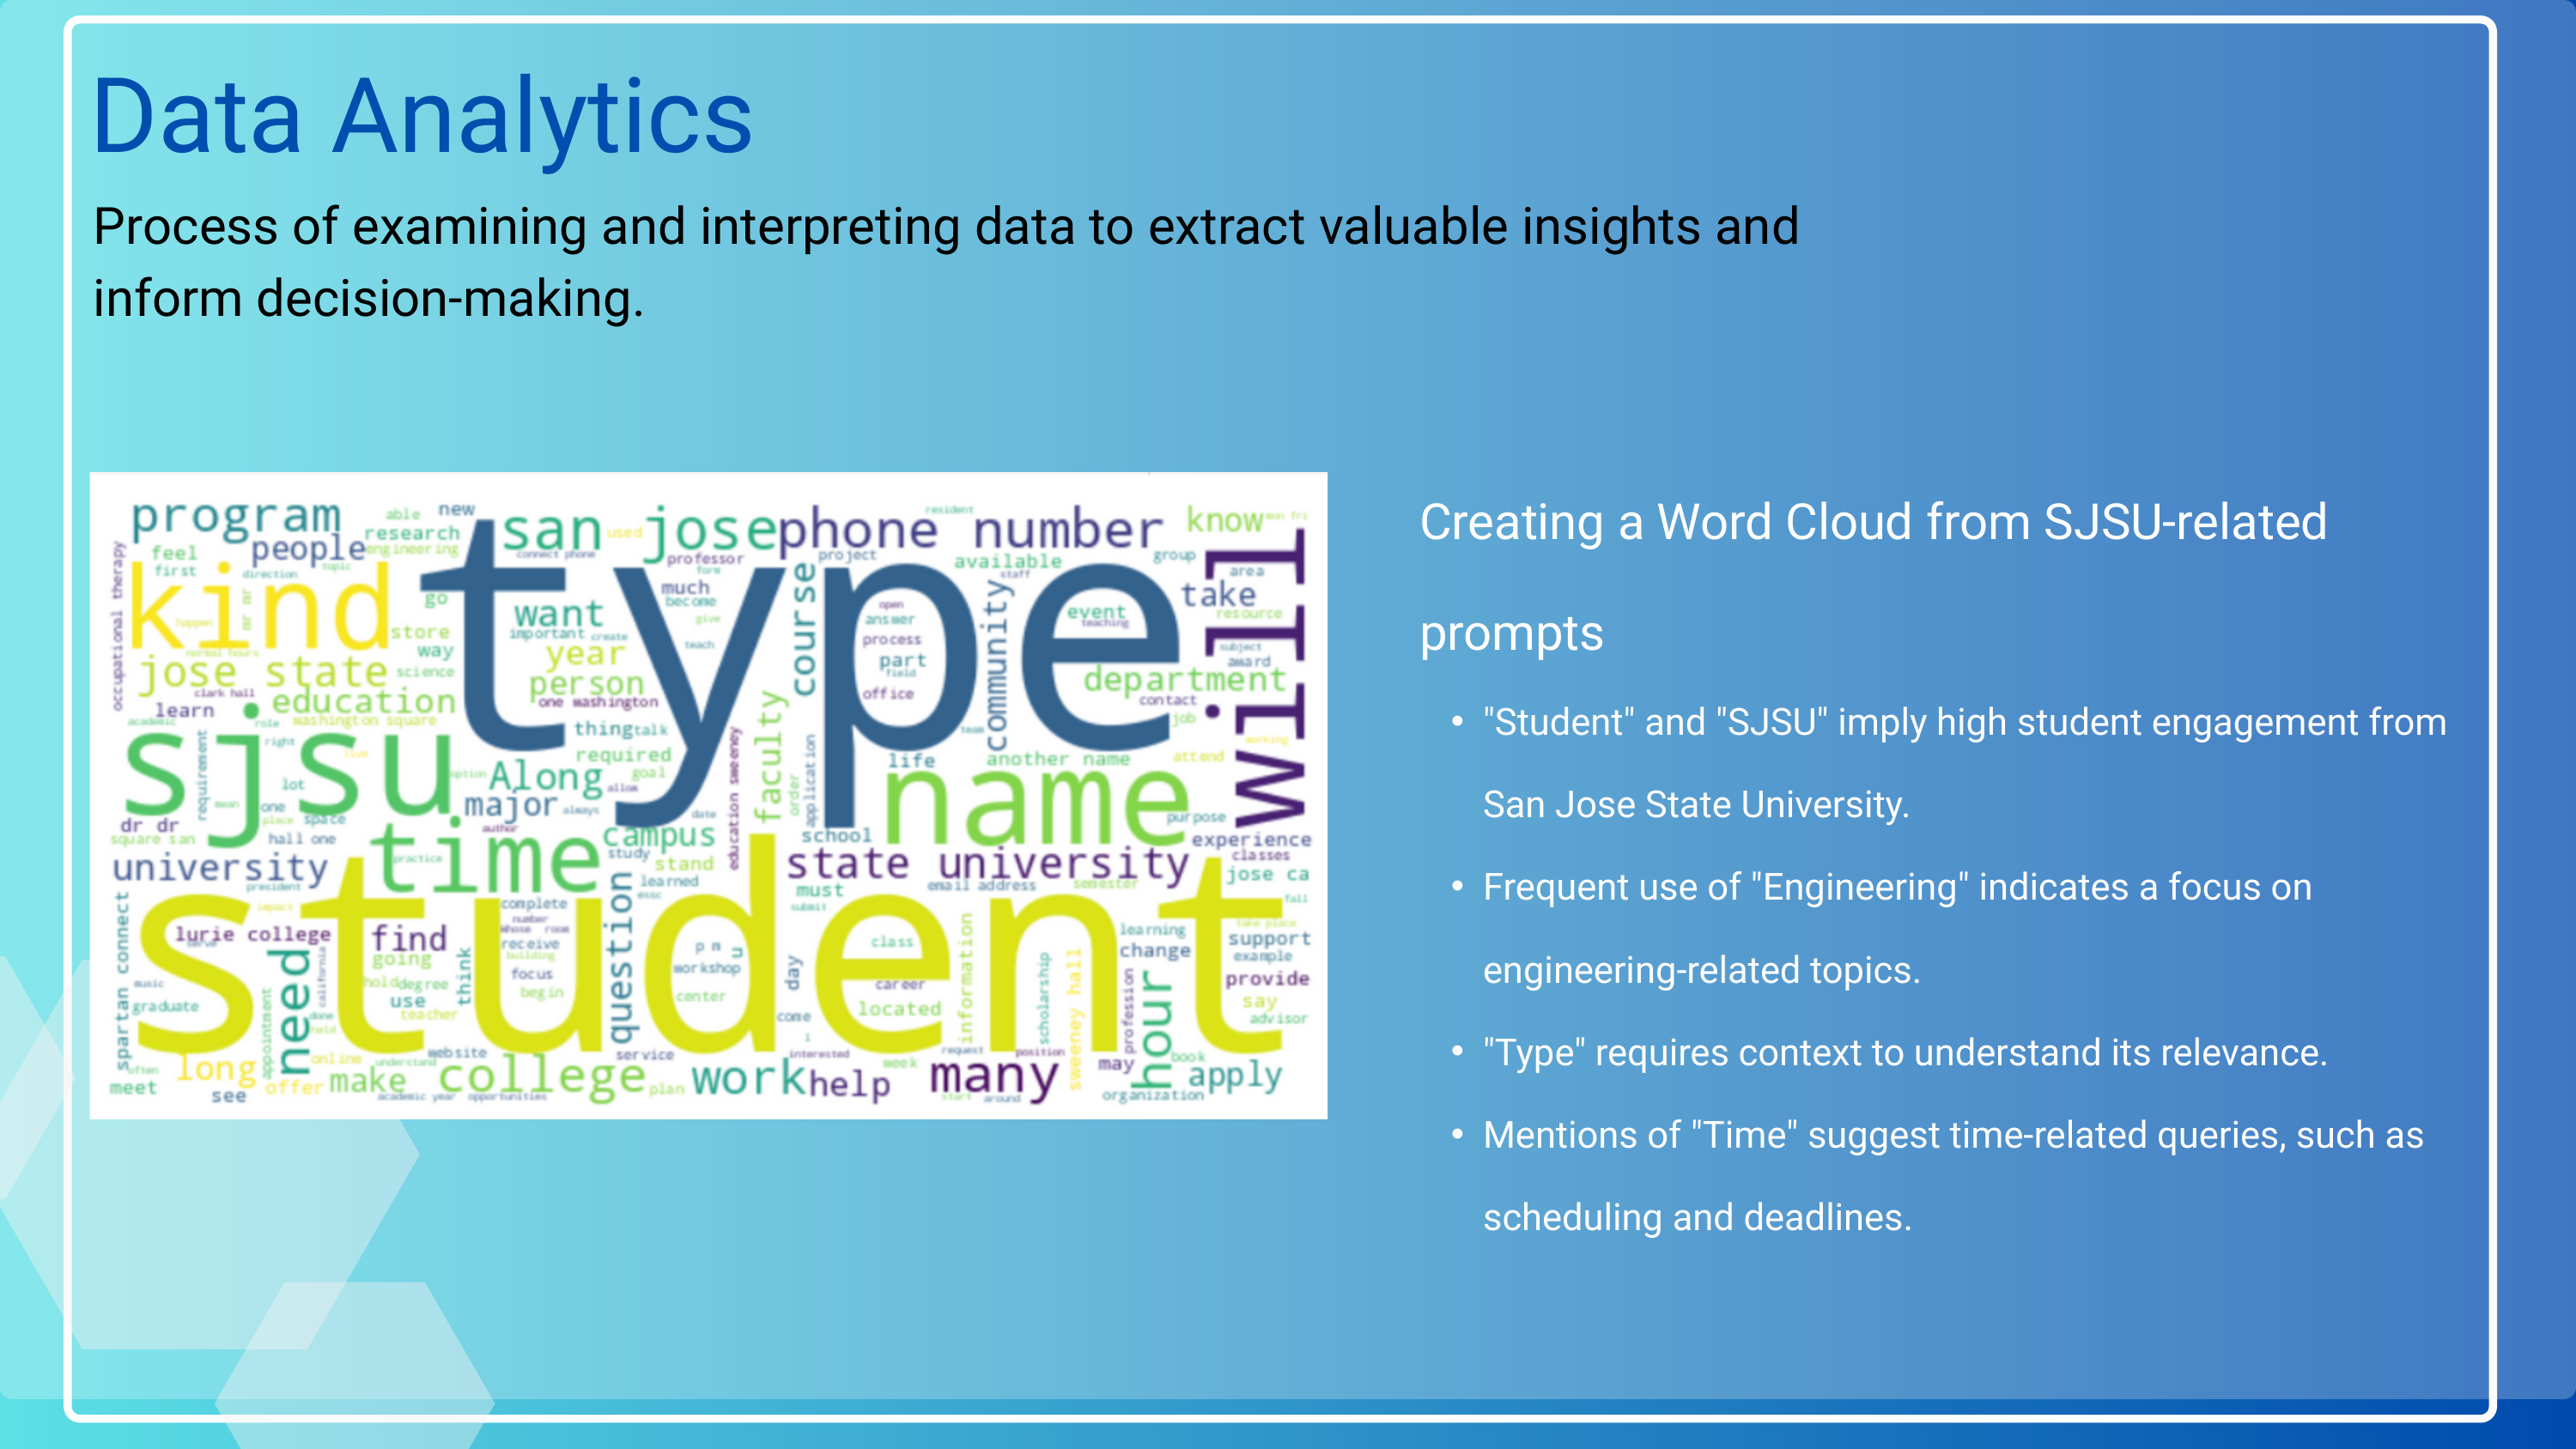

Data Analytics
Process of examining and interpreting data to extract valuable insights and inform decision-making.

Creating a Word Cloud from SJSU-related prompts
"Student" and "SJSU" imply high student engagement from San Jose State University.
Frequent use of "Engineering" indicates a focus on engineering-related topics.
"Type" requires context to understand its relevance.
Mentions of "Time" suggest time-related queries, such as scheduling and deadlines.